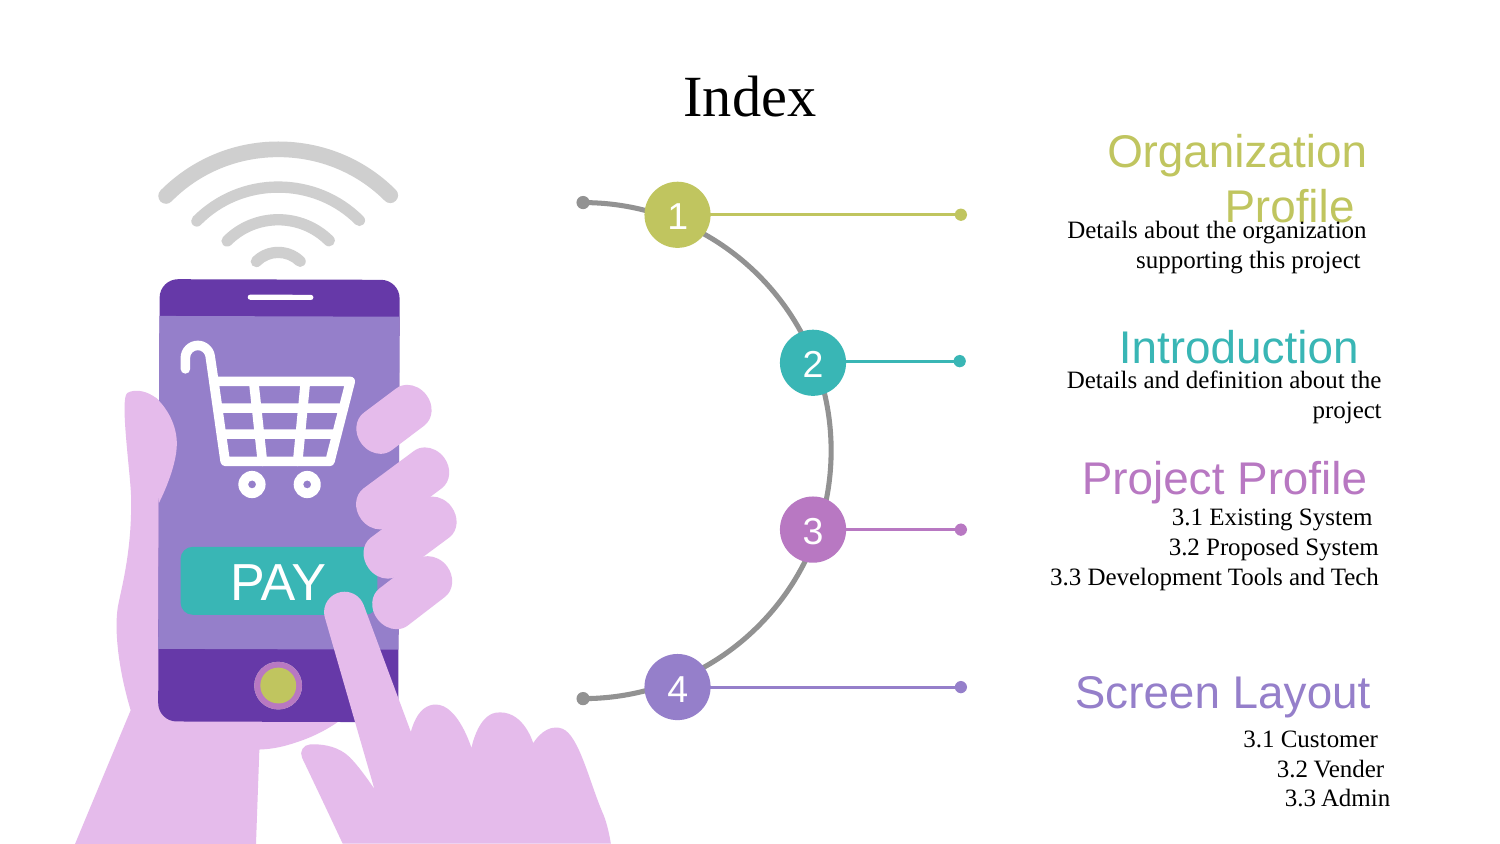

# Index

Organization Profile

1

2
3
4
Details about the organization supporting this project

Introduction

Details and definition about the project

Project Profile

3.1 Existing System
3.2 Proposed System
3.3 Development Tools and Tech

PAY

Screen Layout

3.1 Customer
3.2 Vender
3.3 Admin